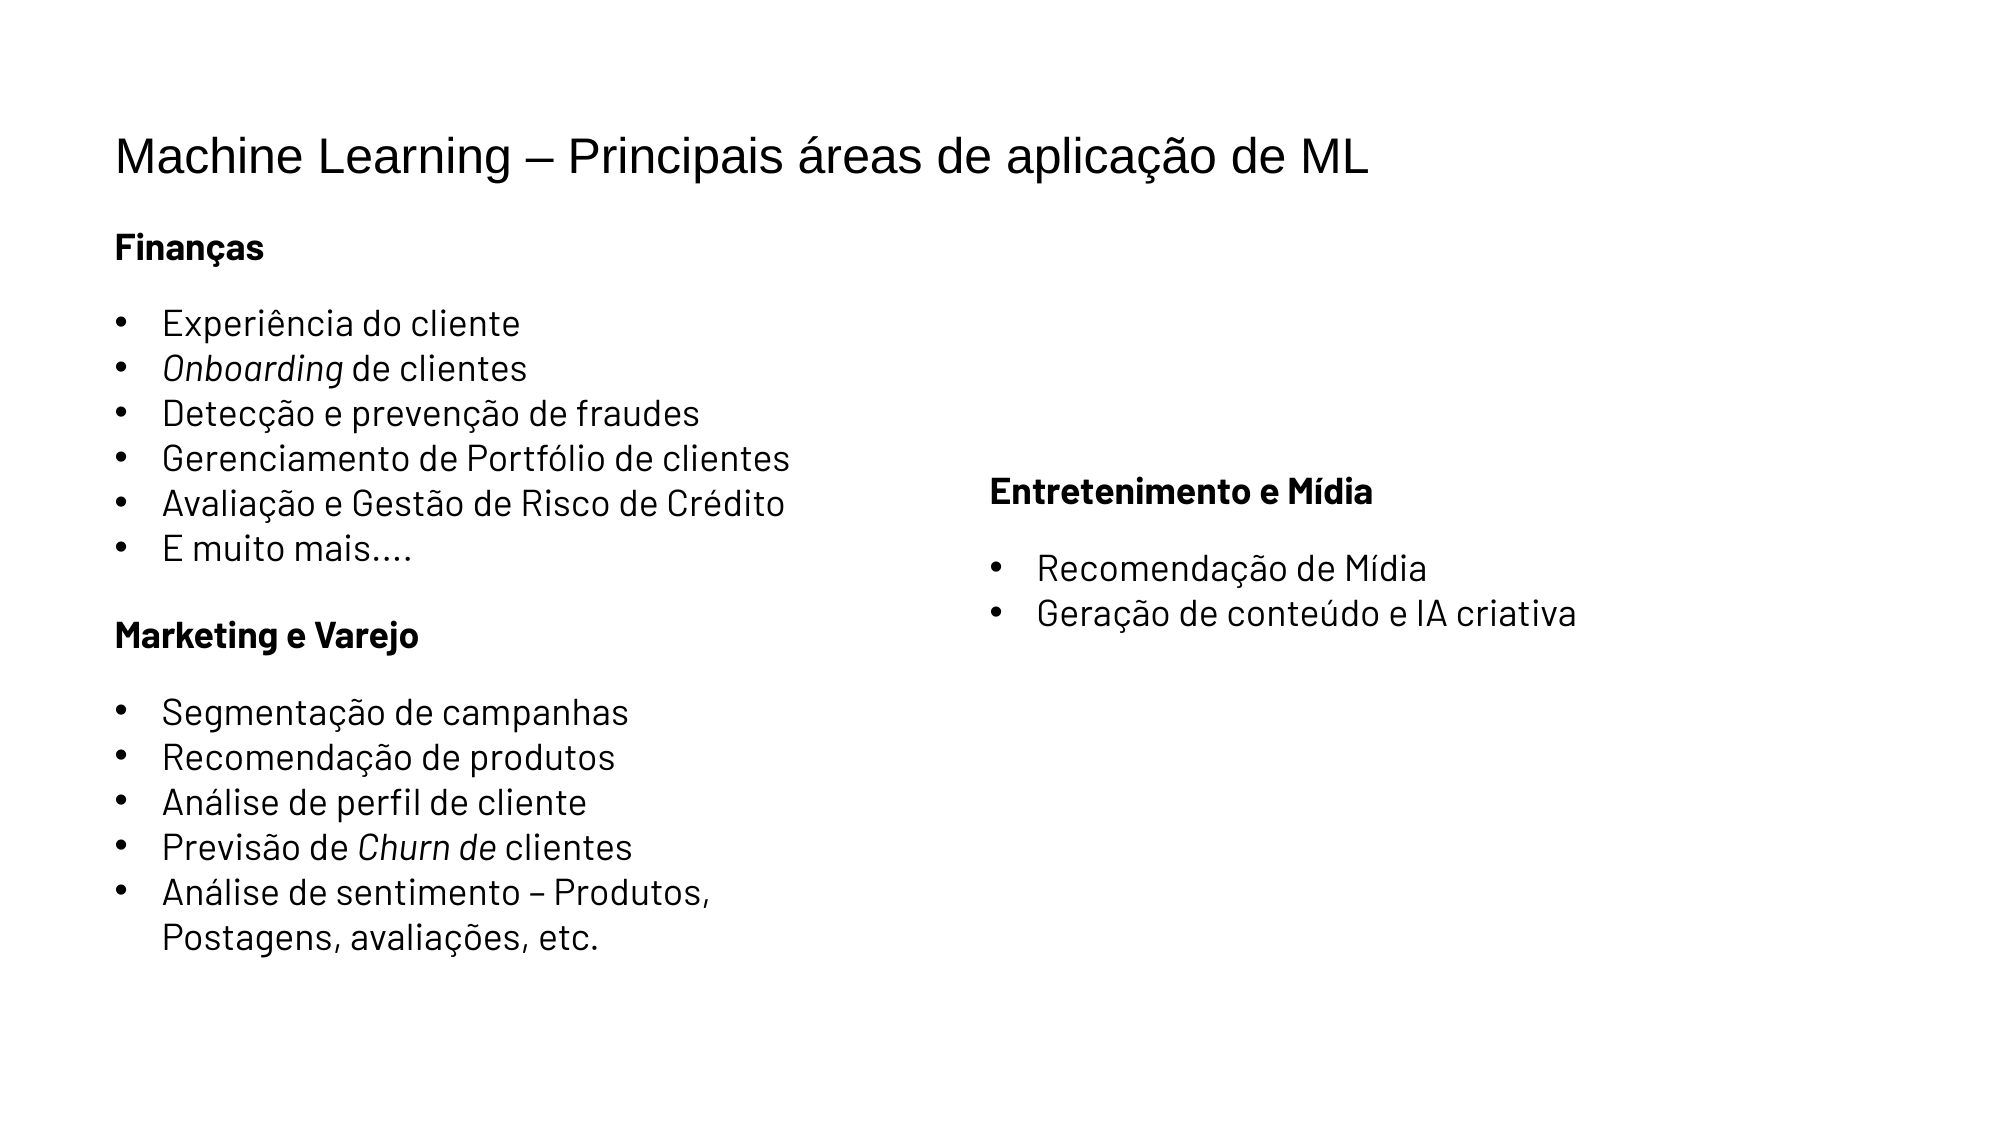

# Machine Learning – Principais áreas de aplicação de ML
Finanças

Experiência do cliente
Onboarding de clientes
Detecção e prevenção de fraudes
Gerenciamento de Portfólio de clientes
Avaliação e Gestão de Risco de Crédito
E muito mais....
Entretenimento e Mídia

Recomendação de Mídia
Geração de conteúdo e IA criativa
Marketing e Varejo

Segmentação de campanhas
Recomendação de produtos
Análise de perfil de cliente
Previsão de Churn de clientes
Análise de sentimento – Produtos, Postagens, avaliações, etc.